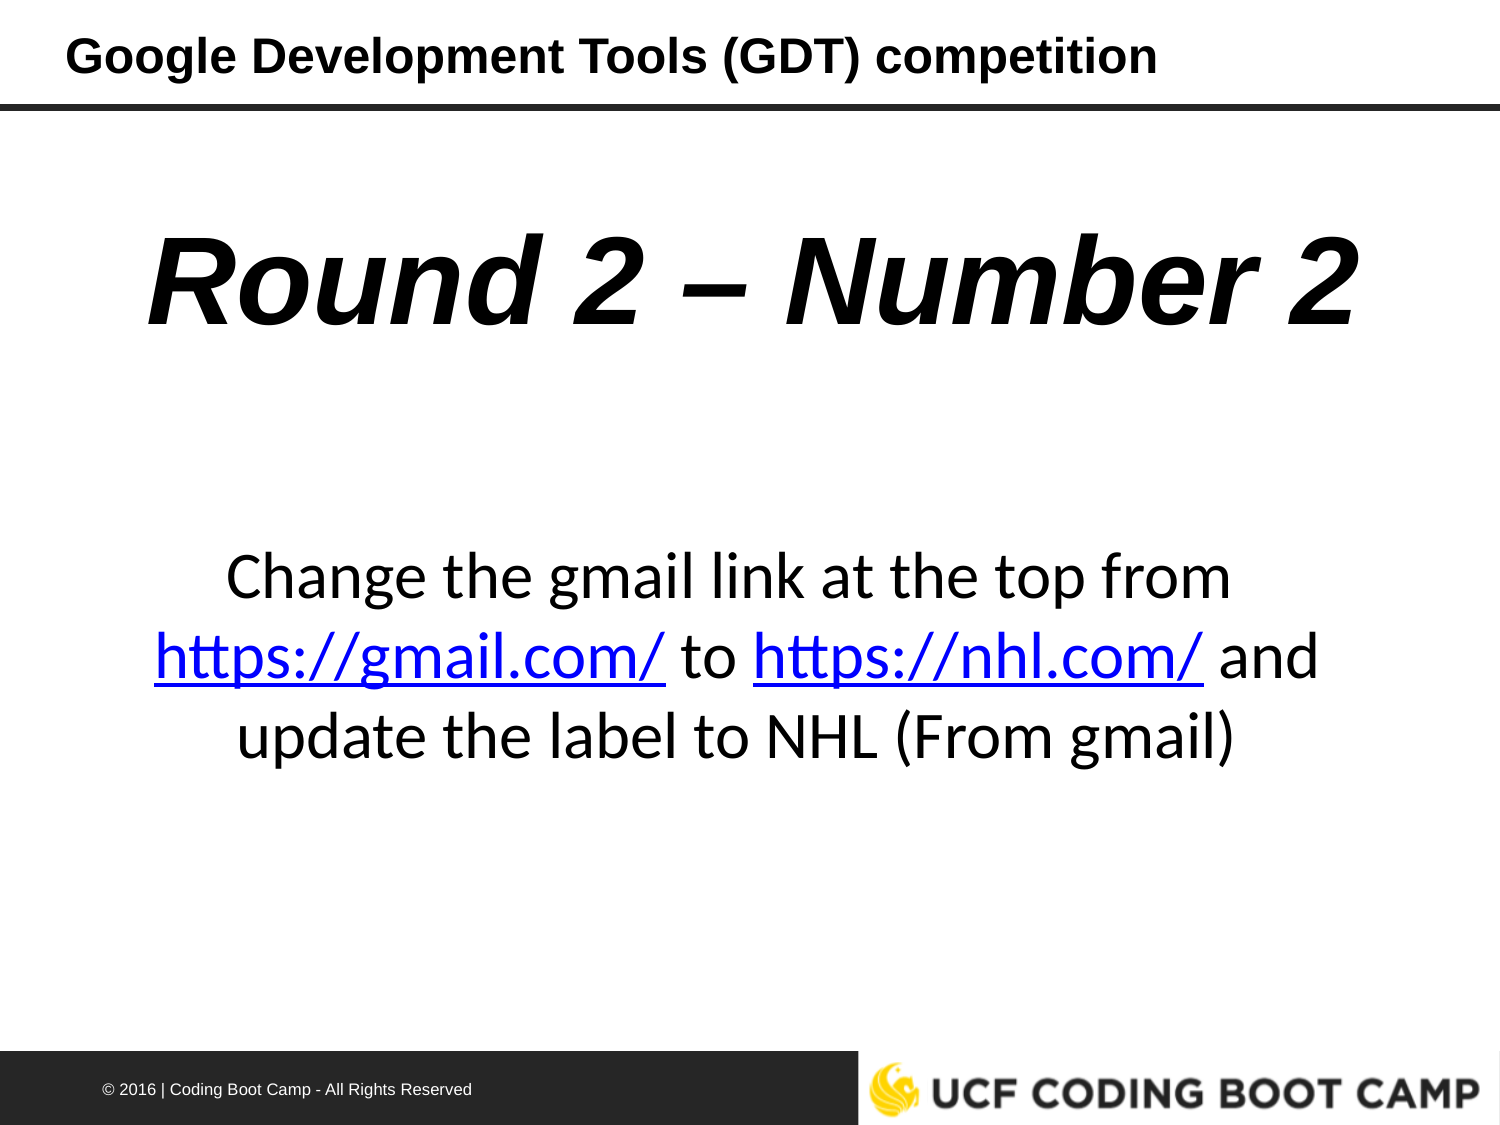

# Google Development Tools (GDT) competition
Round 2 – Number 2
Change the gmail link at the top from https://gmail.com/ to https://nhl.com/ and update the label to NHL (From gmail)